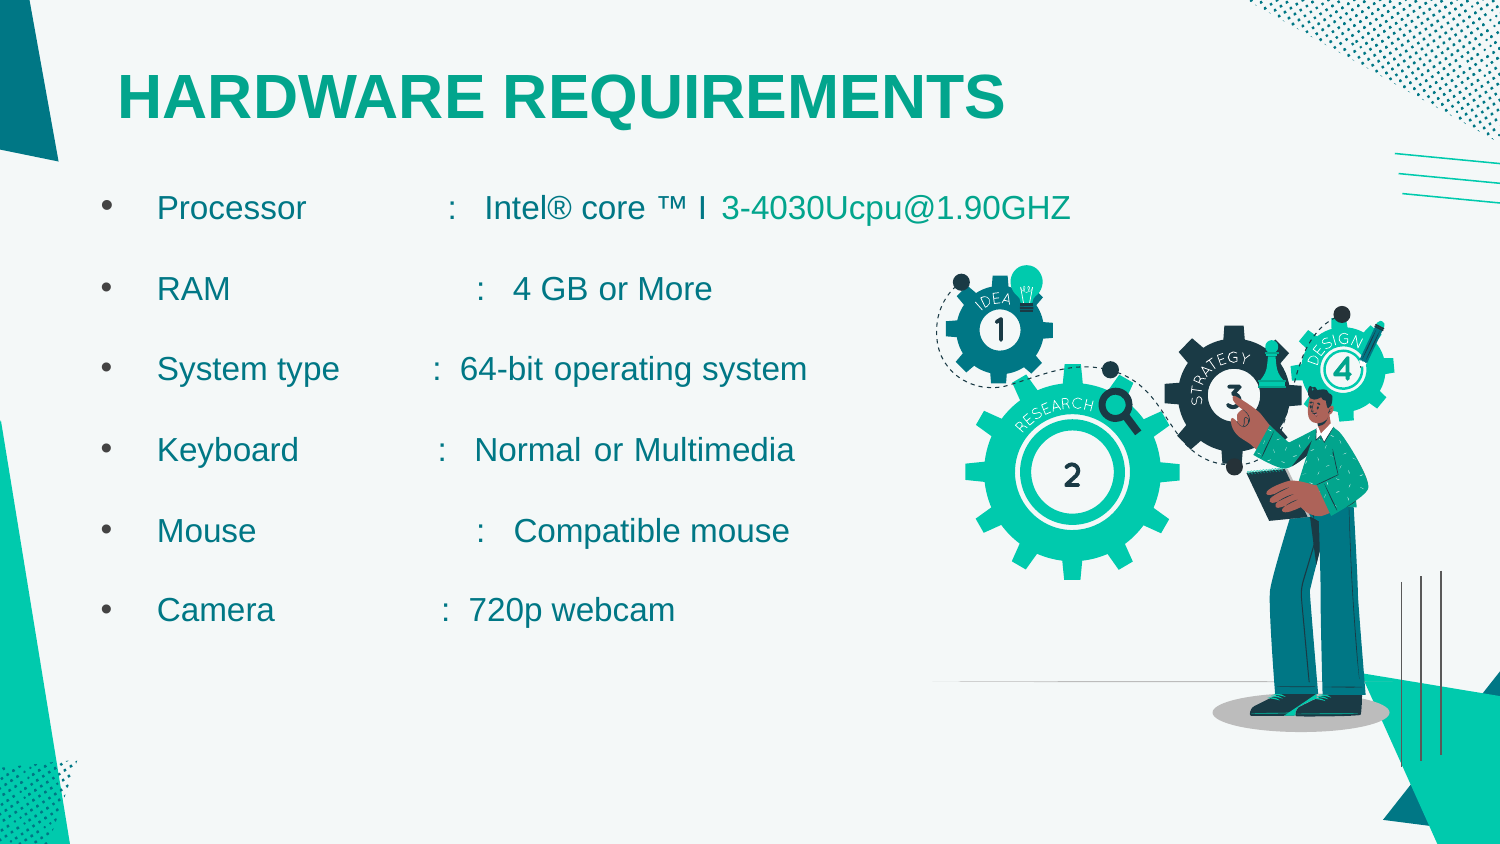

# HARDWARE REQUIREMENTS
 Processor	:   Intel® core ™ I 3-4030Ucpu@1.90GHZ

RAM	               :   4 GB or More

System type          :  64-bit operating system

Keyboard               :   Normal or Multimedia

Mouse	               :   Compatible mouse

Camera                  :  720p webcam